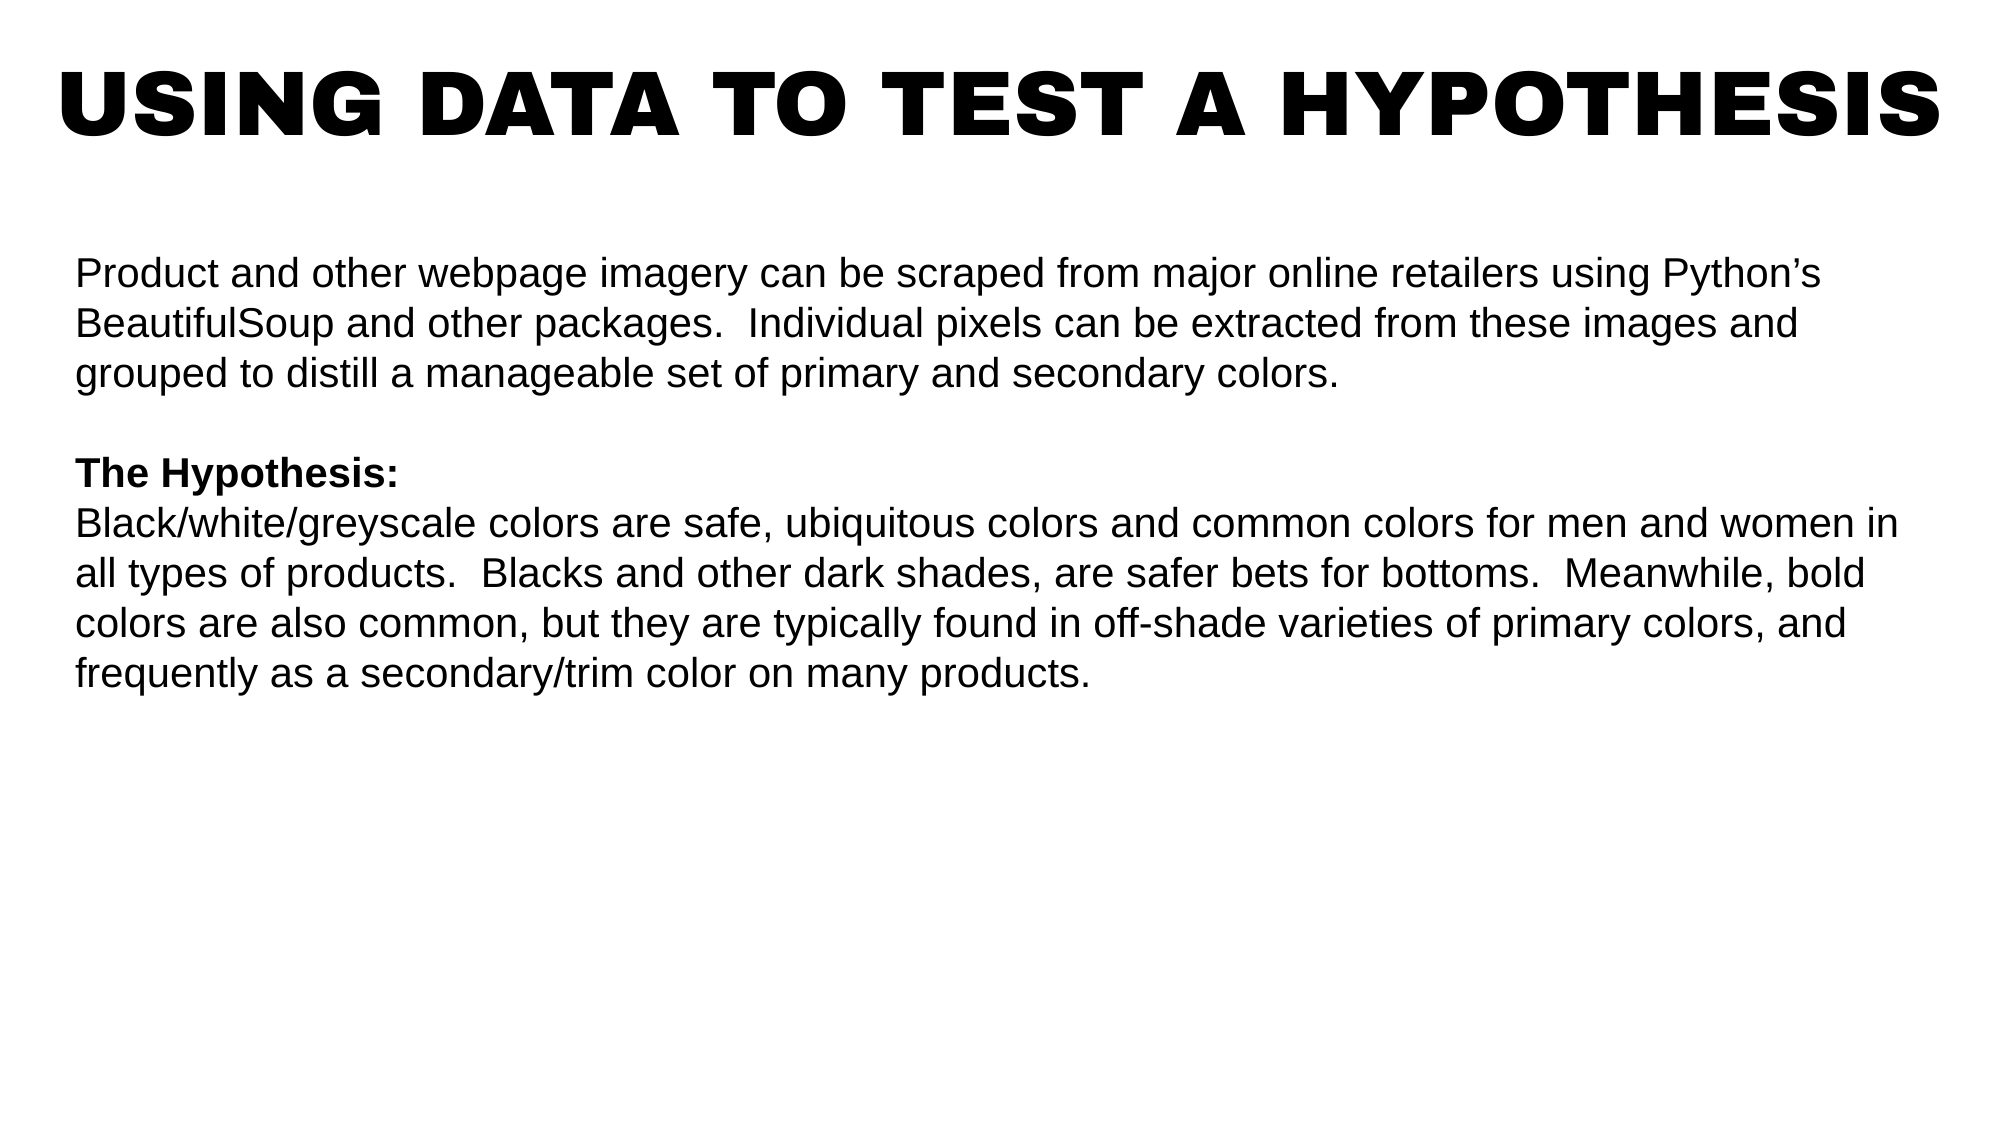

USING DATA TO TEST A HYPOTHESIS
Product and other webpage imagery can be scraped from major online retailers using Python’s BeautifulSoup and other packages.  Individual pixels can be extracted from these images and grouped to distill a manageable set of primary and secondary colors.

The Hypothesis:
Black/white/greyscale colors are safe, ubiquitous colors and common colors for men and women in all types of products.  Blacks and other dark shades, are safer bets for bottoms.  Meanwhile, bold colors are also common, but they are typically found in off-shade varieties of primary colors, and frequently as a secondary/trim color on many products.